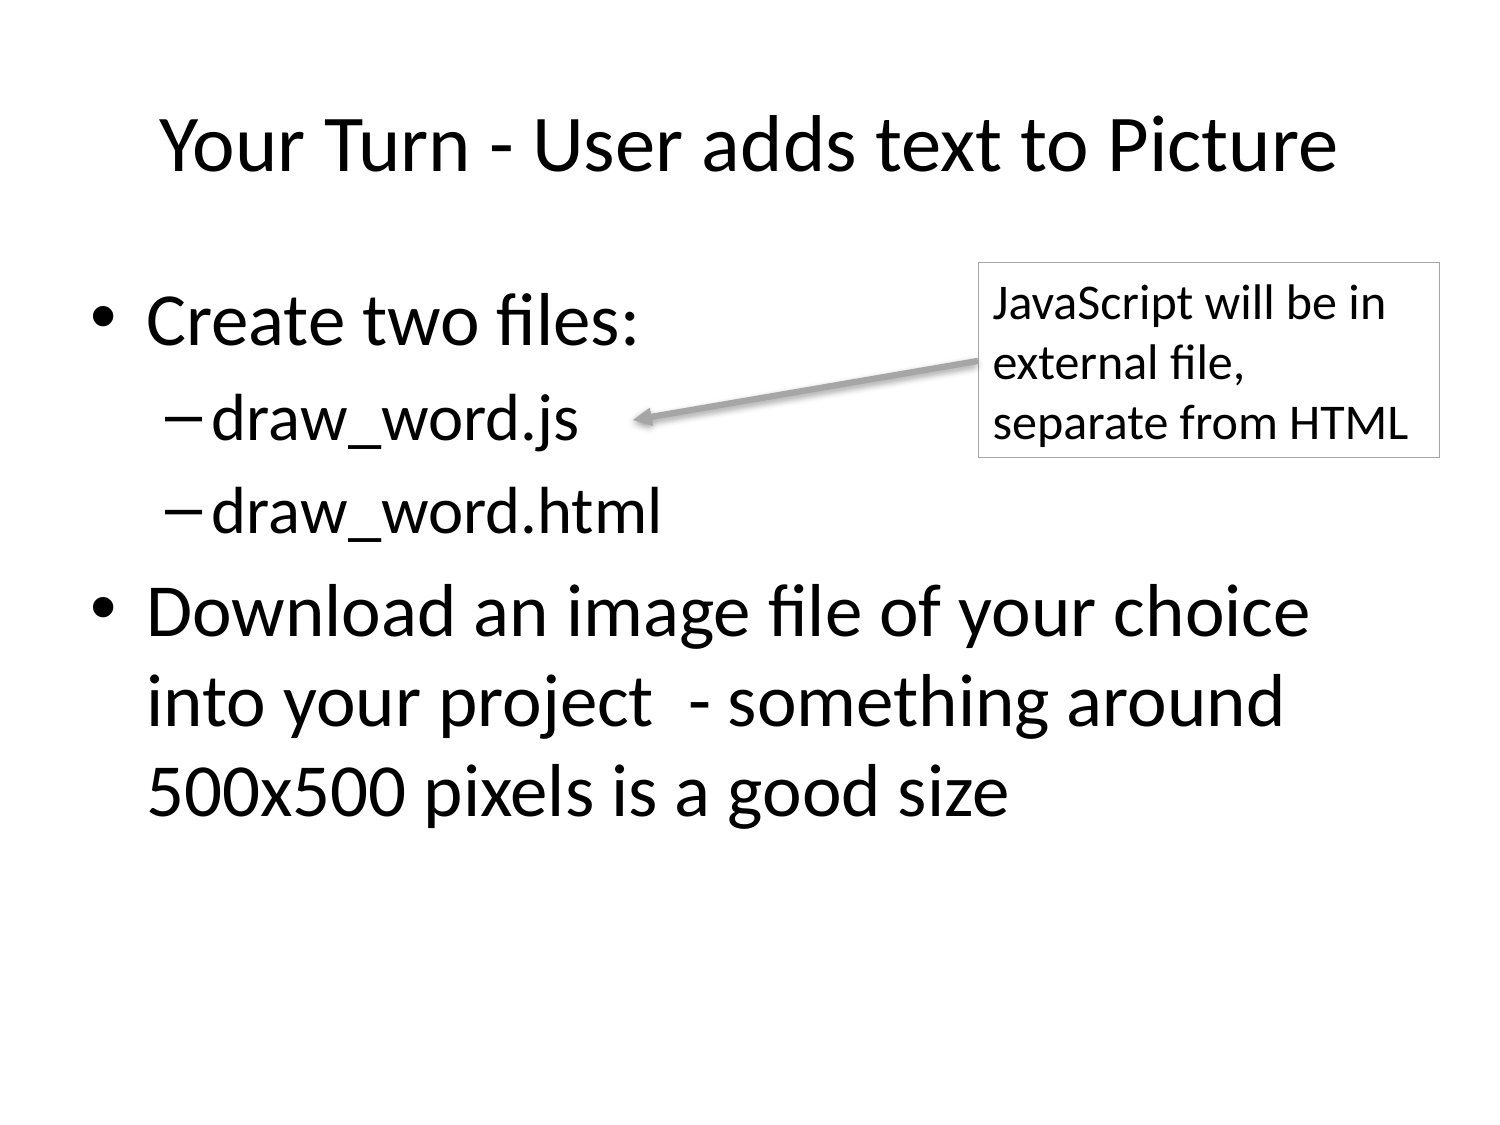

# Your Turn - User adds text to Picture
Create two files:
draw_word.js
draw_word.html
Download an image file of your choice into your project  - something around 500x500 pixels is a good size

JavaScript will be in external file, separate from HTML